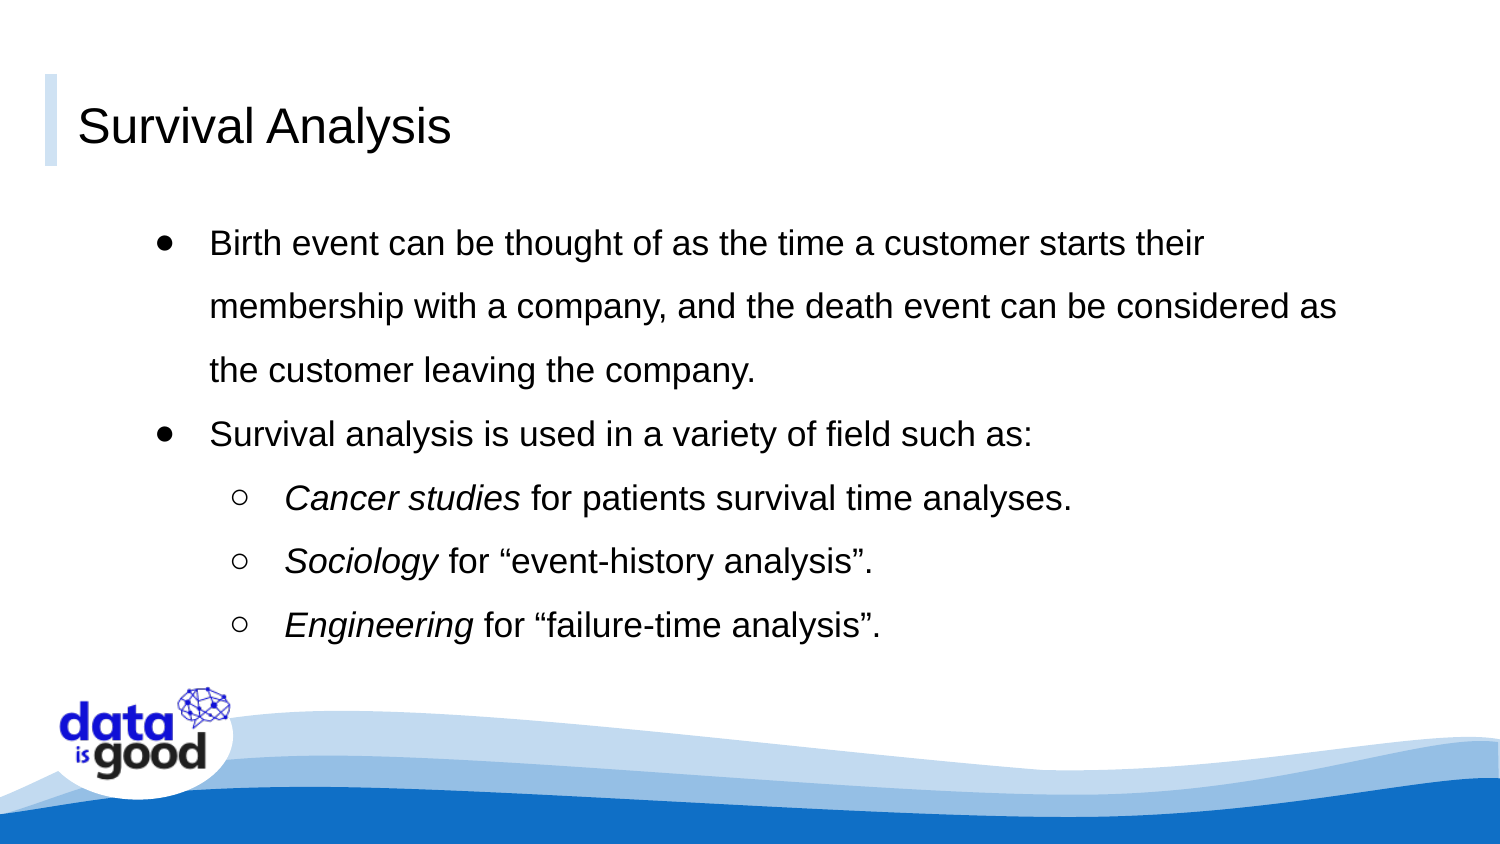

# Survival Analysis
Birth event can be thought of as the time a customer starts their membership with a company, and the death event can be considered as the customer leaving the company.
Survival analysis is used in a variety of field such as:
Cancer studies for patients survival time analyses.
Sociology for “event-history analysis”.
Engineering for “failure-time analysis”.